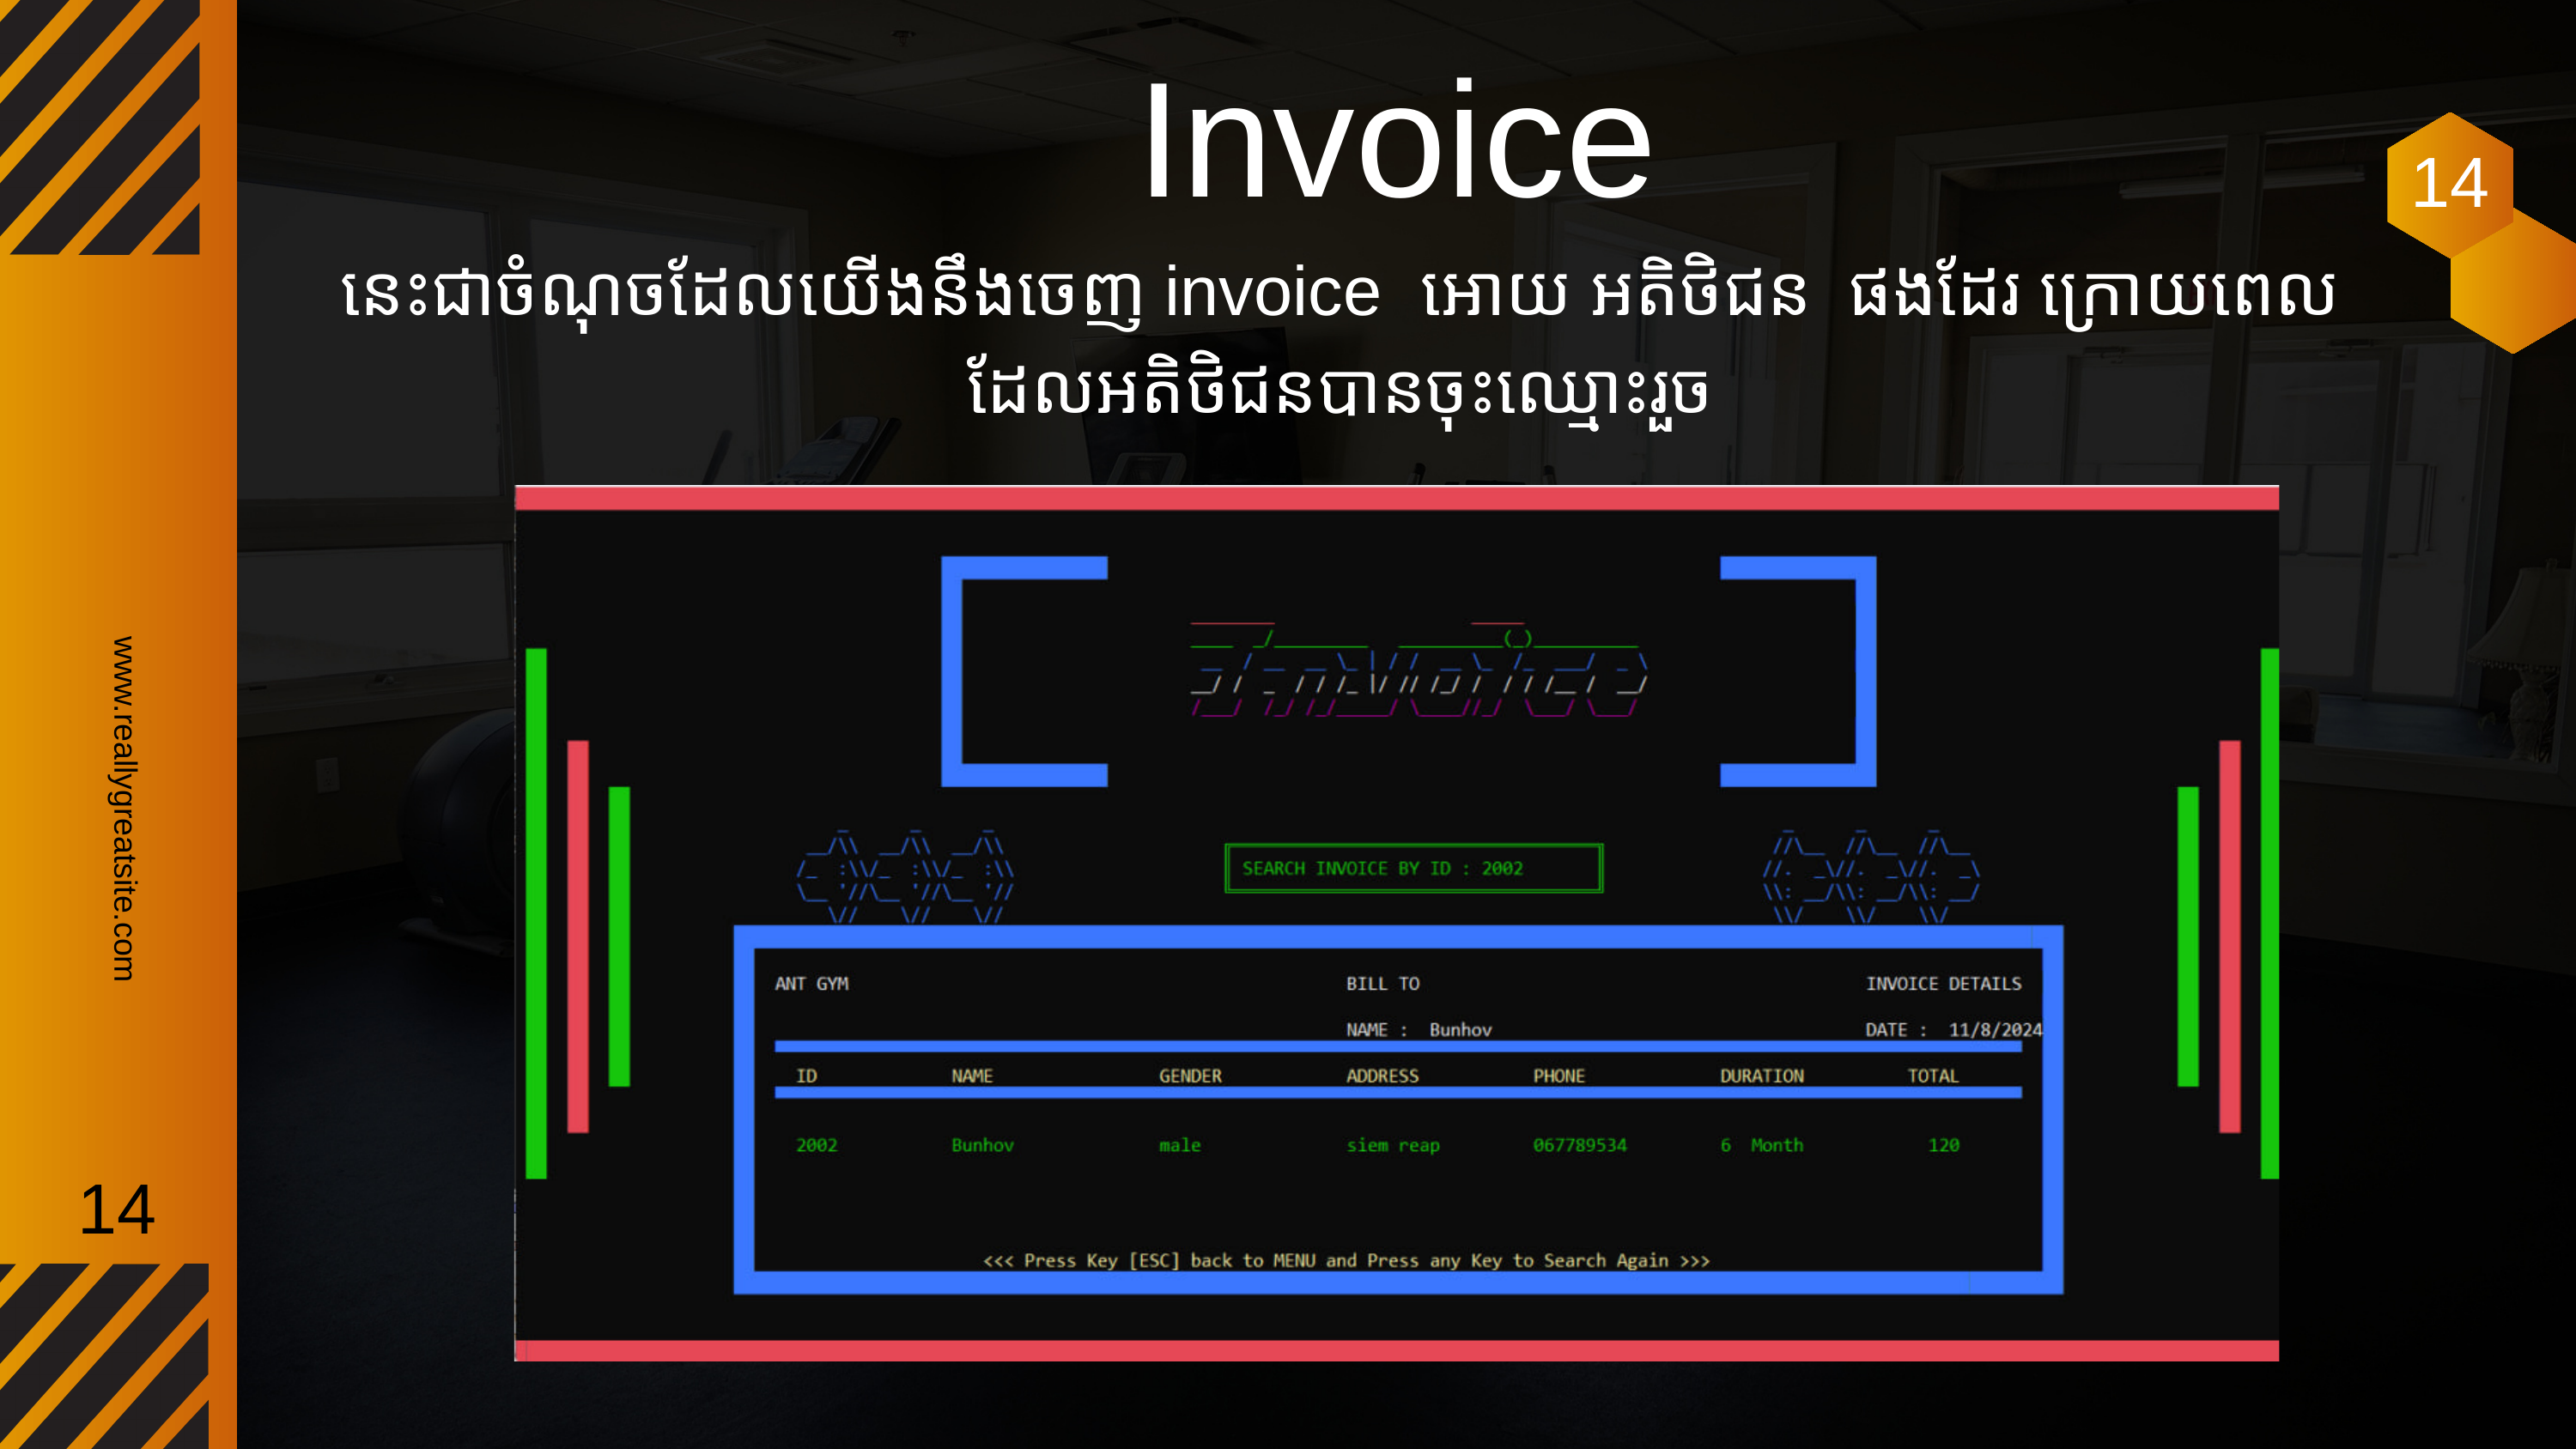

Invoice

14

នេះជាចំណុចដែលយើងនឹងចេញ invoice  អោយ អតិថិជន  ផងដែរ ក្រោយពេលដែលអតិថិជនបានចុះឈ្មោះរួច

www.reallygreatsite.com
14